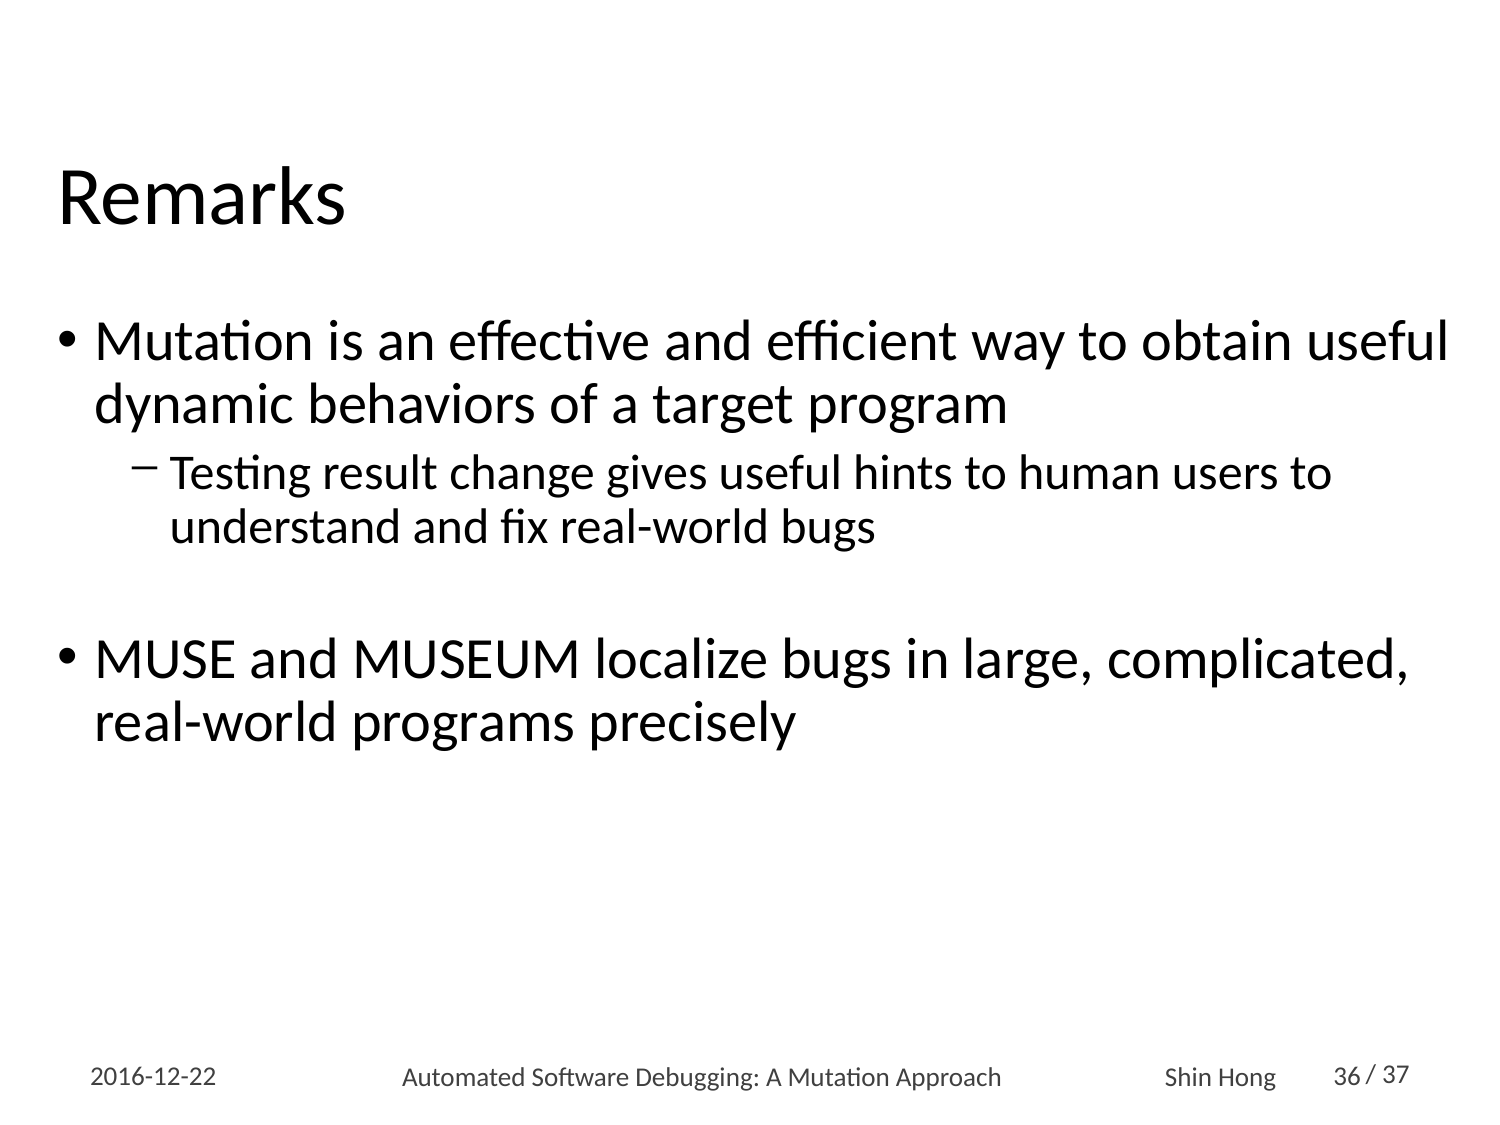

# Remarks
Mutation is an effective and efficient way to obtain useful dynamic behaviors of a target program
Testing result change gives useful hints to human users to understand and fix real-world bugs

MUSE and MUSEUM localize bugs in large, complicated, real-world programs precisely

Automated Software Debugging: A Mutation Approach
36
2016-12-22